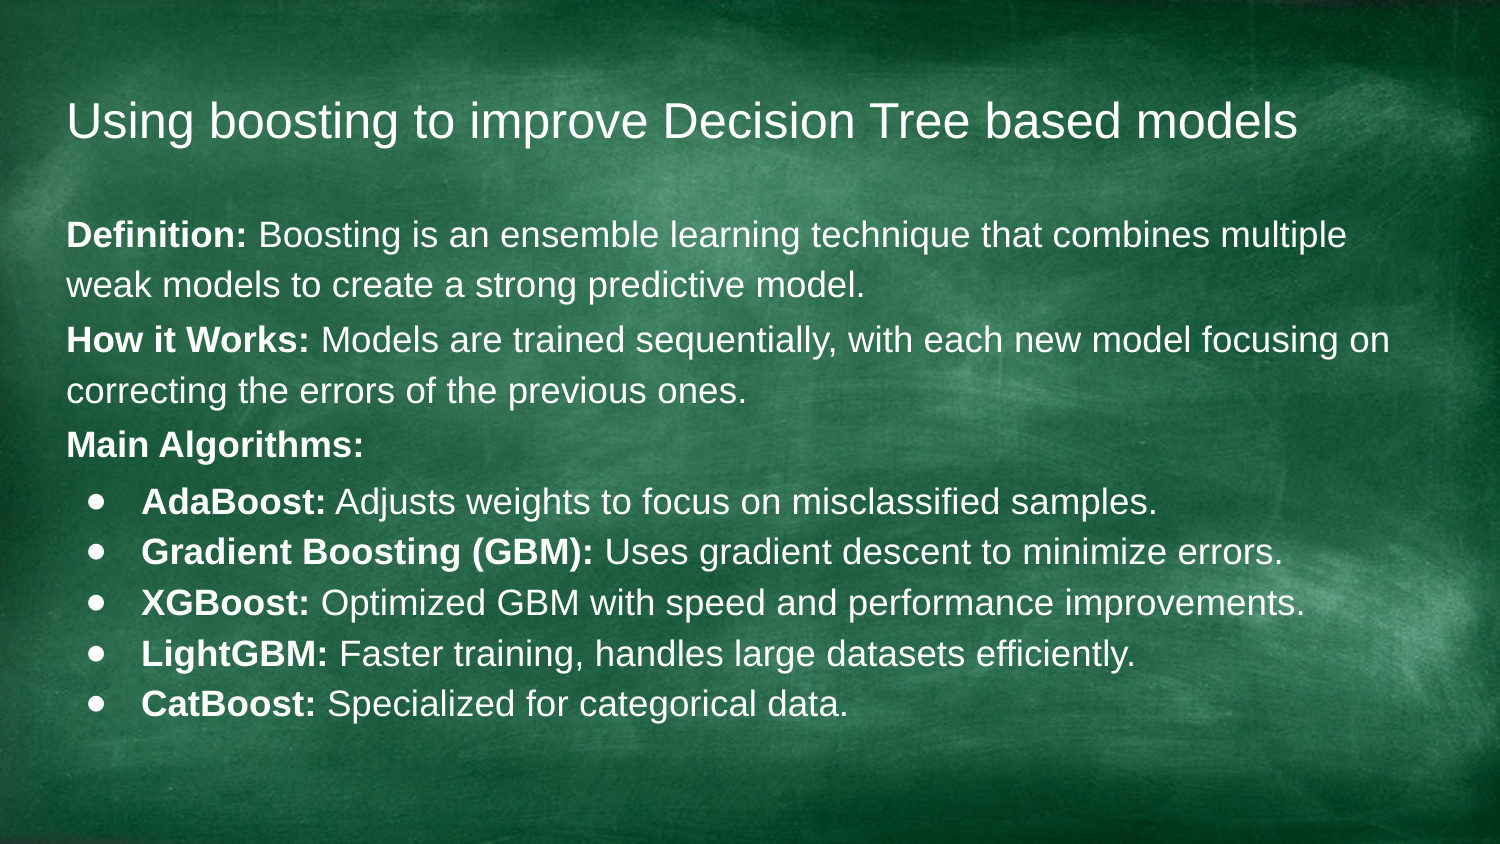

# Using boosting to improve Decision Tree based models
Definition: Boosting is an ensemble learning technique that combines multiple weak models to create a strong predictive model.
How it Works: Models are trained sequentially, with each new model focusing on correcting the errors of the previous ones.
Main Algorithms:
AdaBoost: Adjusts weights to focus on misclassified samples.
Gradient Boosting (GBM): Uses gradient descent to minimize errors.
XGBoost: Optimized GBM with speed and performance improvements.
LightGBM: Faster training, handles large datasets efficiently.
CatBoost: Specialized for categorical data.